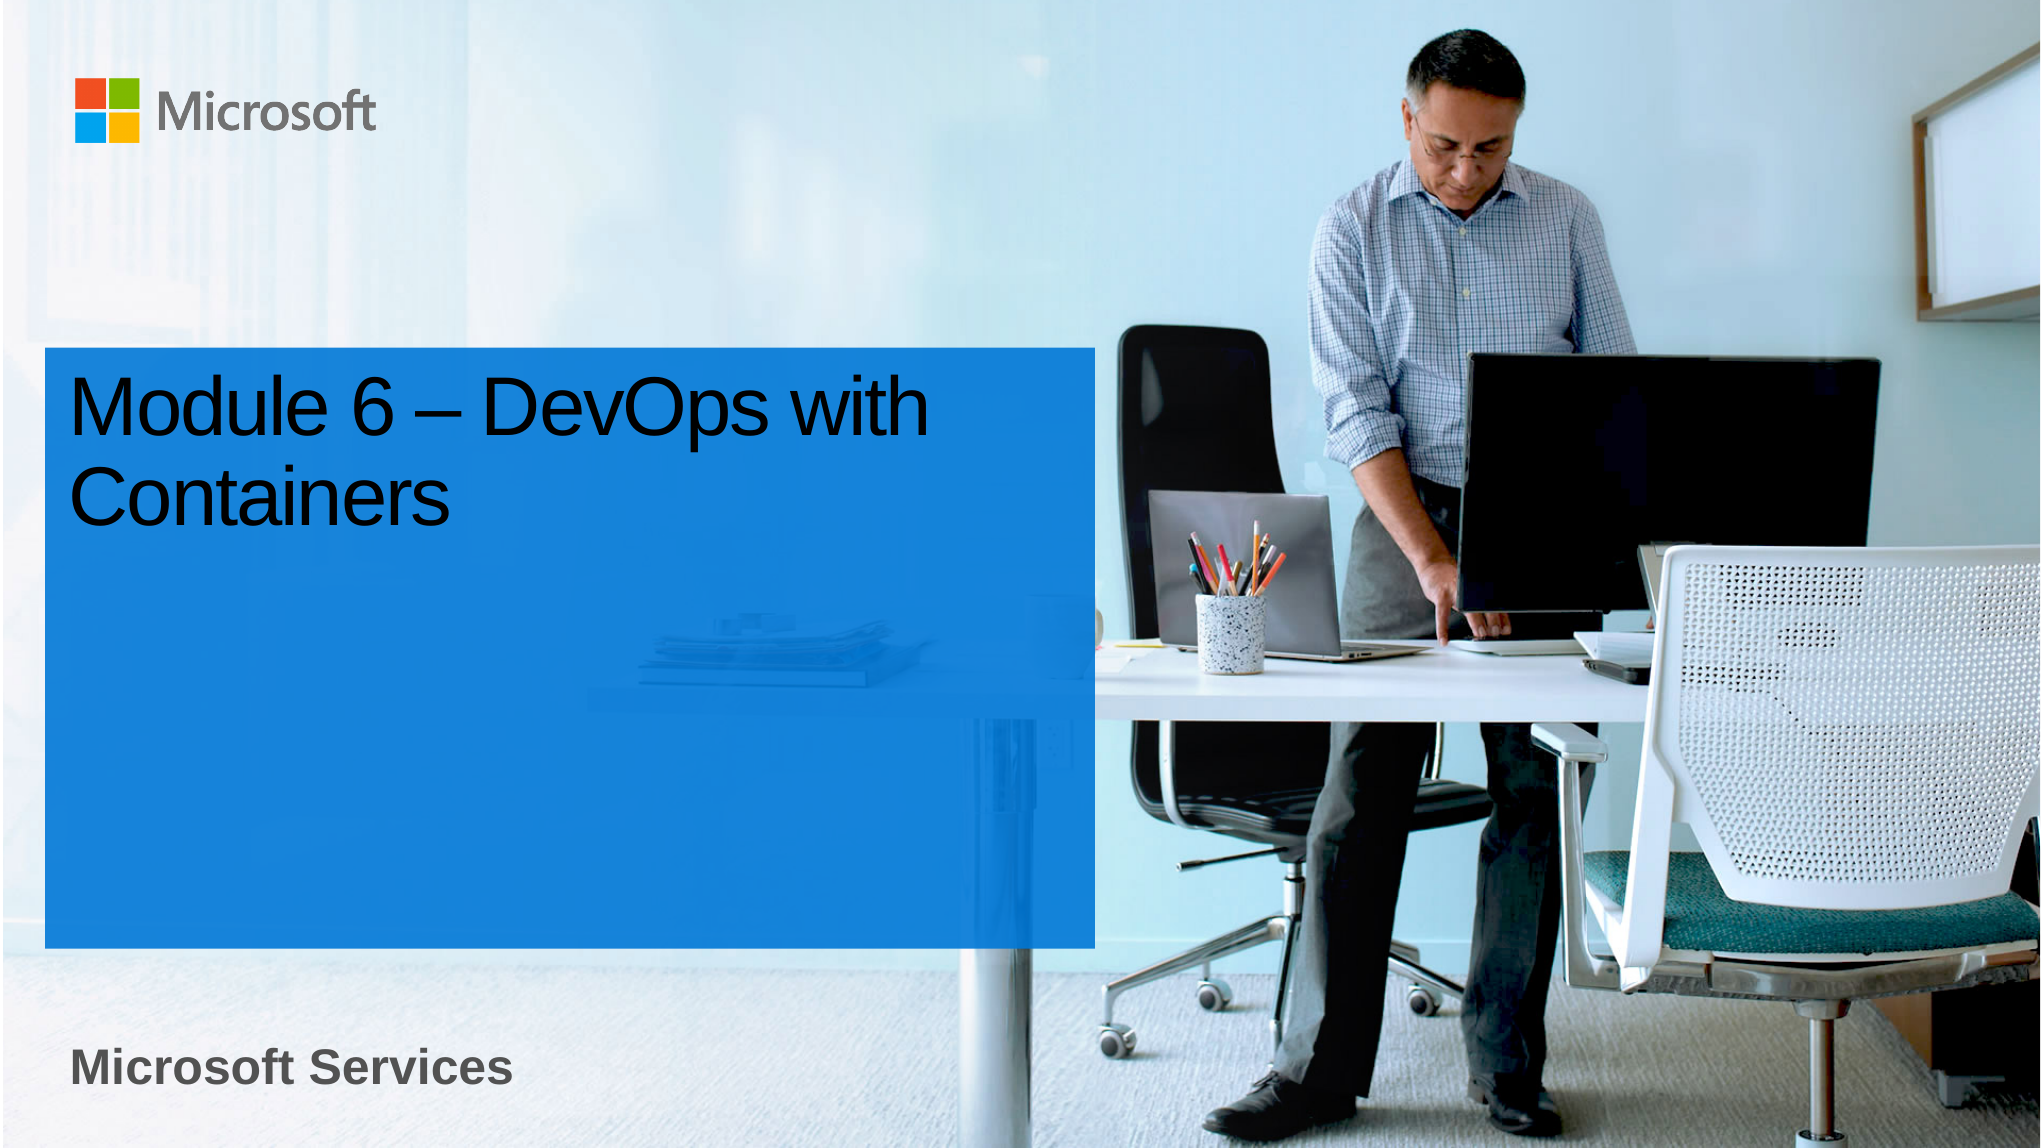

# Module 6 – DevOps with Containers